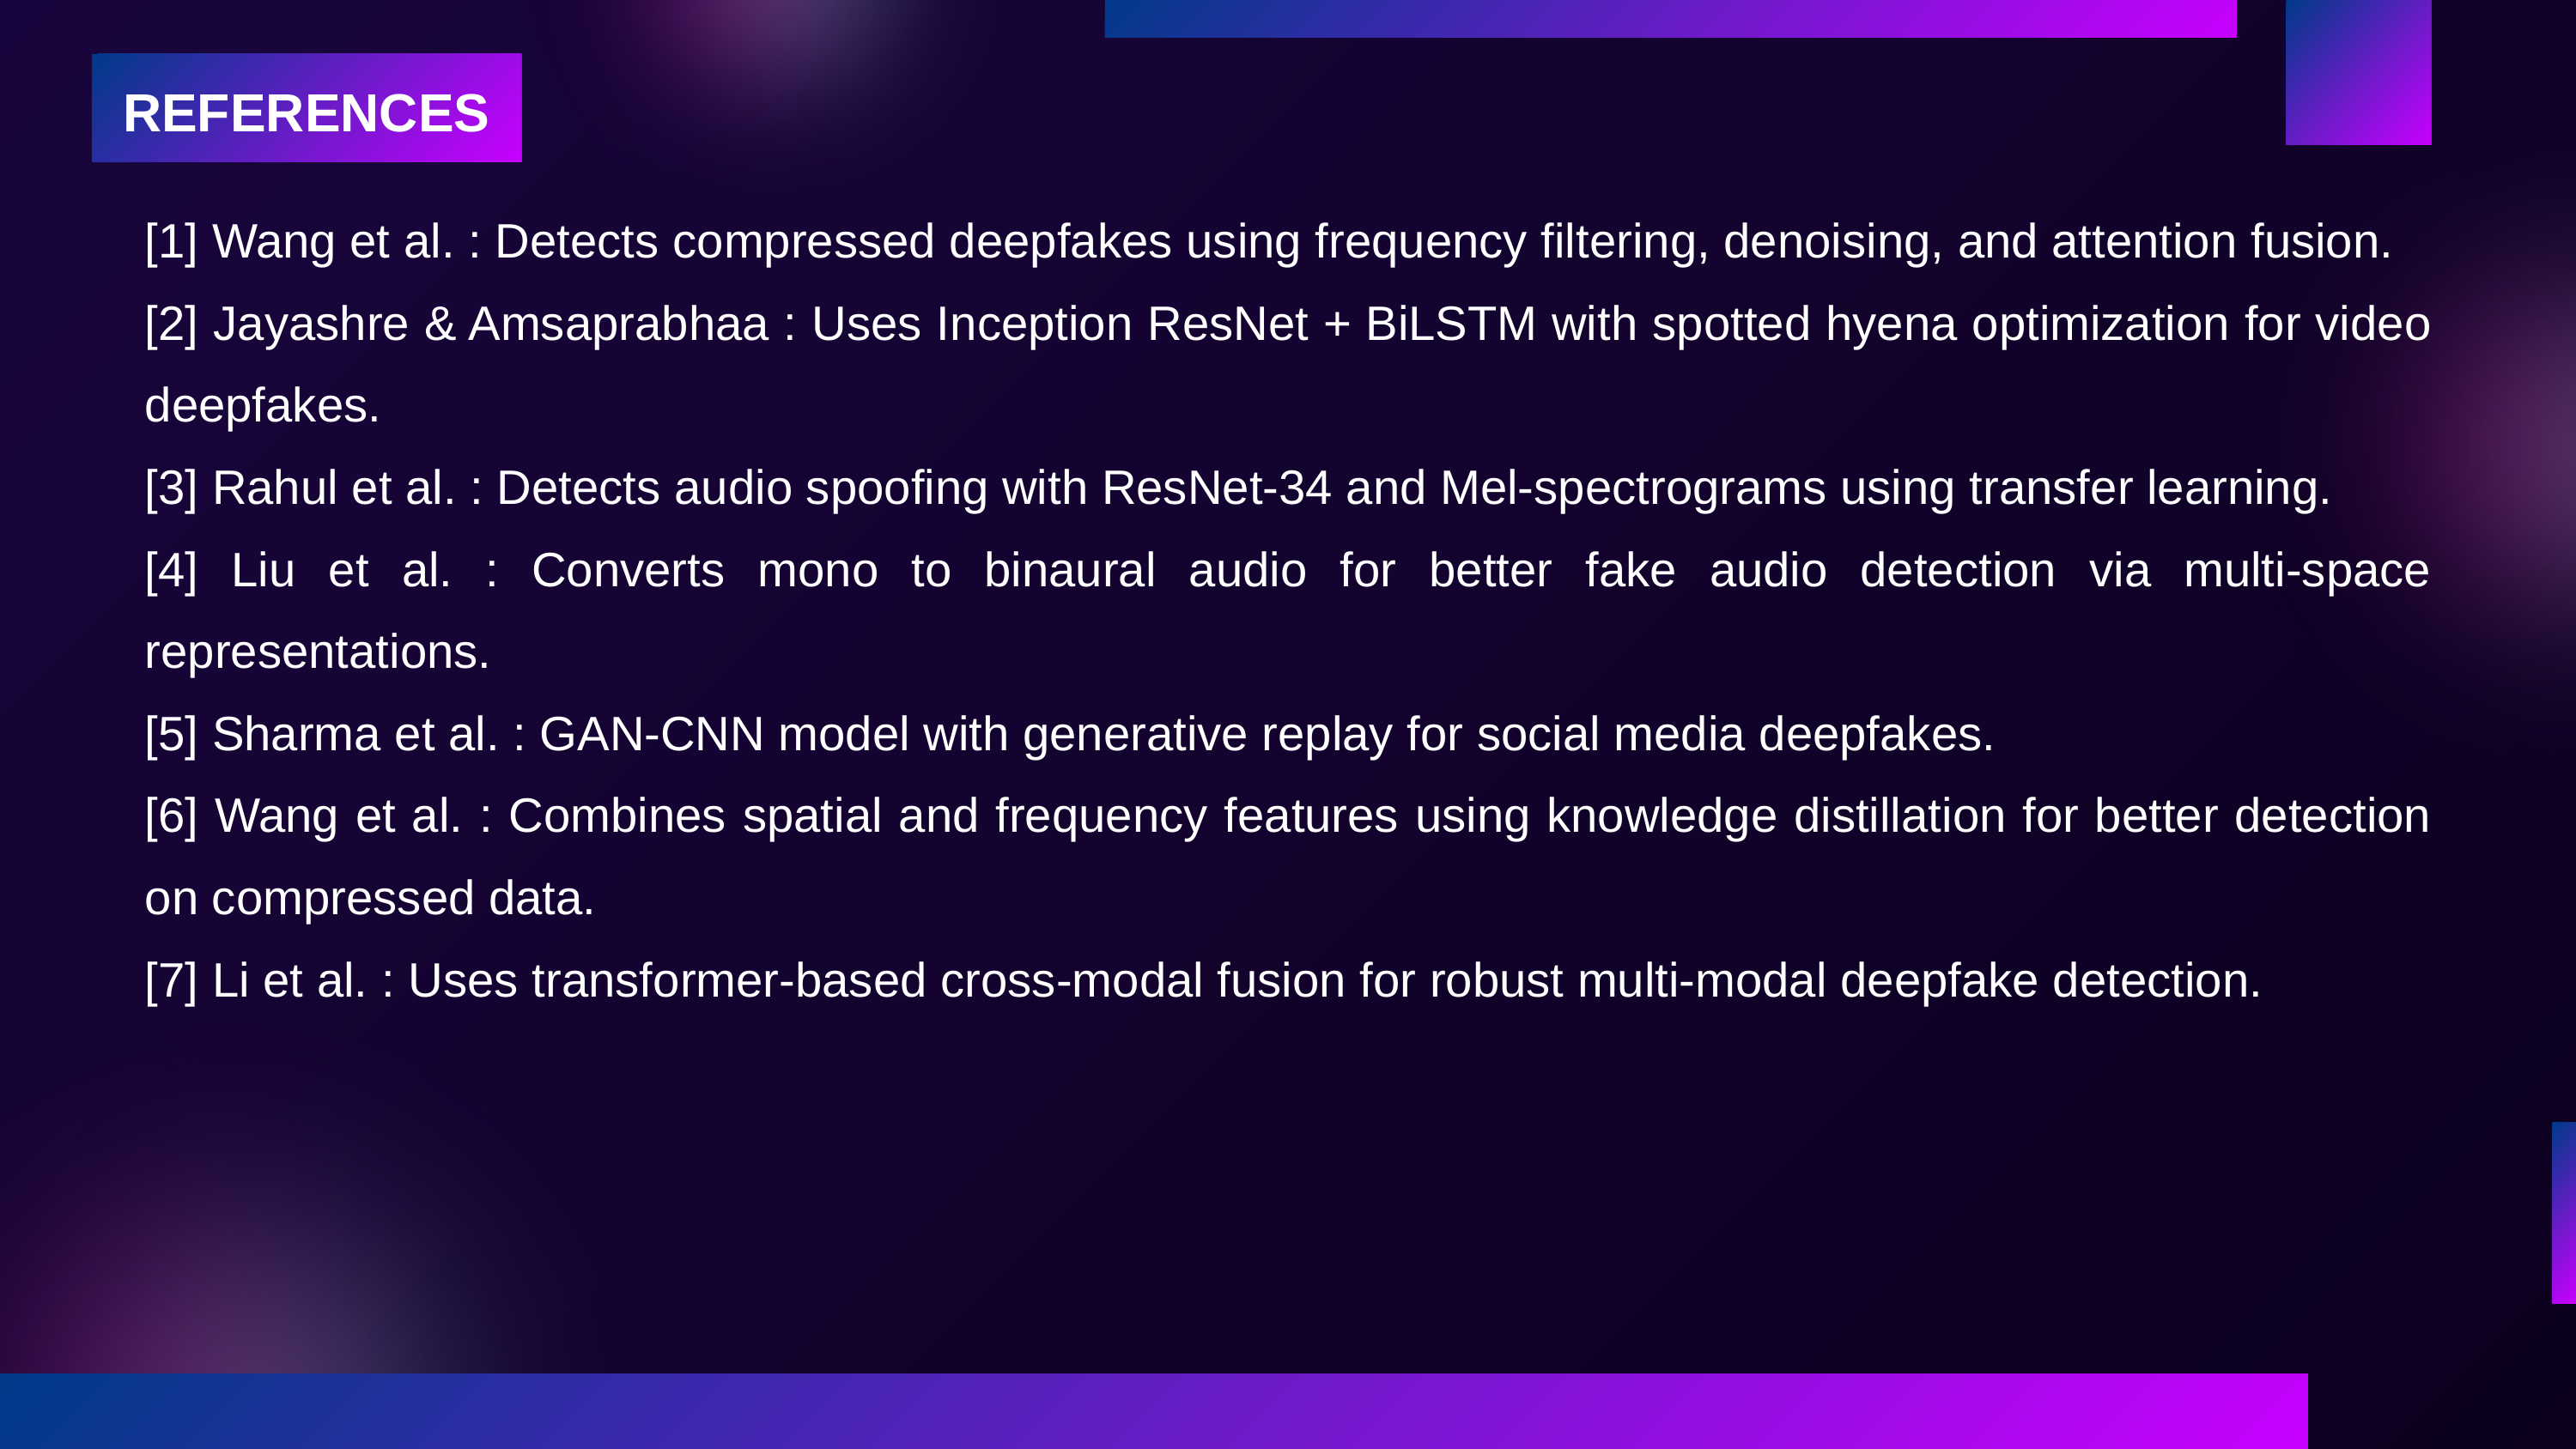

REFERENCES

[1] Wang et al. : Detects compressed deepfakes using frequency filtering, denoising, and attention fusion.
[2] Jayashre & Amsaprabhaa : Uses Inception ResNet + BiLSTM with spotted hyena optimization for video deepfakes.
[3] Rahul et al. : Detects audio spoofing with ResNet-34 and Mel-spectrograms using transfer learning.
[4] Liu et al. : Converts mono to binaural audio for better fake audio detection via multi-space representations.
[5] Sharma et al. : GAN-CNN model with generative replay for social media deepfakes.
[6] Wang et al. : Combines spatial and frequency features using knowledge distillation for better detection on compressed data.
[7] Li et al. : Uses transformer-based cross-modal fusion for robust multi-modal deepfake detection.